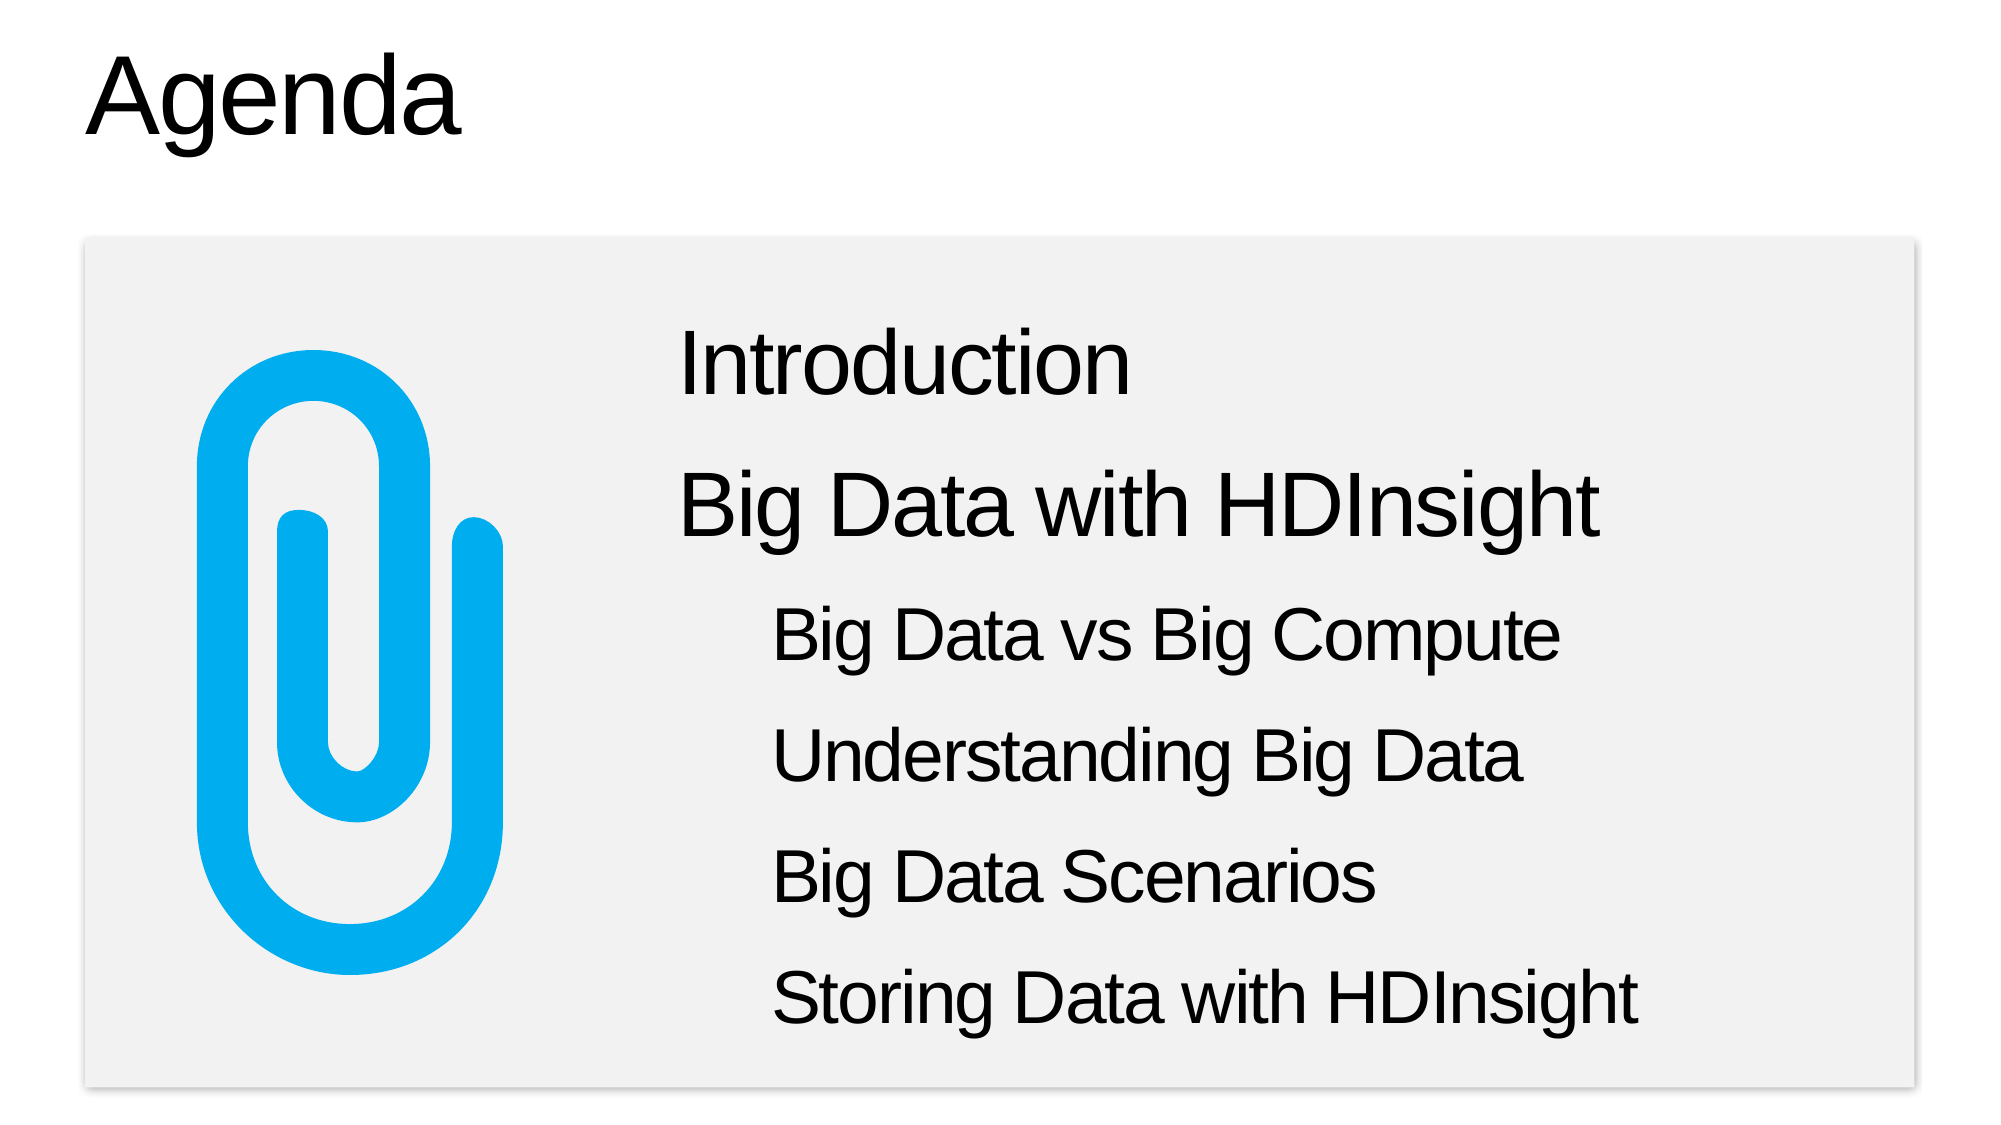

# Agenda
Introduction
Big Data with HDInsight
	Big Data vs Big Compute
	Understanding Big Data
	Big Data Scenarios
	Storing Data with HDInsight